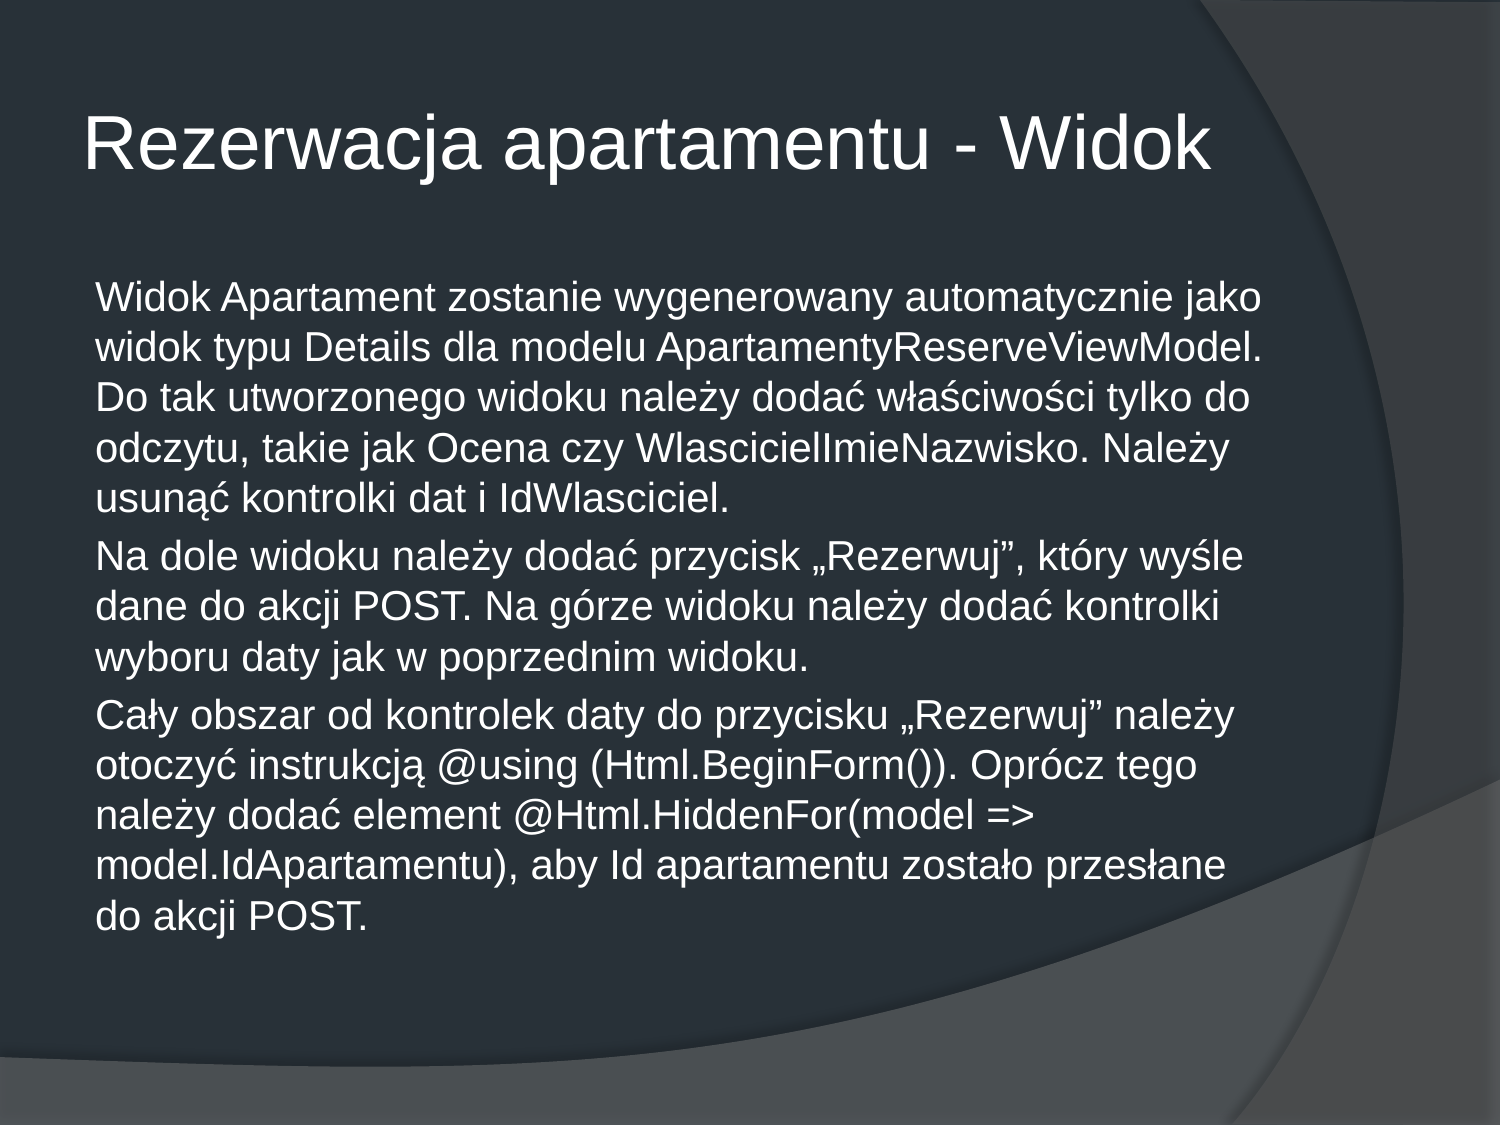

# Rezerwacja apartamentu - Widok
Widok Apartament zostanie wygenerowany automatycznie jako widok typu Details dla modelu ApartamentyReserveViewModel. Do tak utworzonego widoku należy dodać właściwości tylko do odczytu, takie jak Ocena czy WlascicielImieNazwisko. Należy usunąć kontrolki dat i IdWlasciciel.
Na dole widoku należy dodać przycisk „Rezerwuj”, który wyśle dane do akcji POST. Na górze widoku należy dodać kontrolki wyboru daty jak w poprzednim widoku.
Cały obszar od kontrolek daty do przycisku „Rezerwuj” należy otoczyć instrukcją @using (Html.BeginForm()). Oprócz tego należy dodać element @Html.HiddenFor(model => model.IdApartamentu), aby Id apartamentu zostało przesłane do akcji POST.